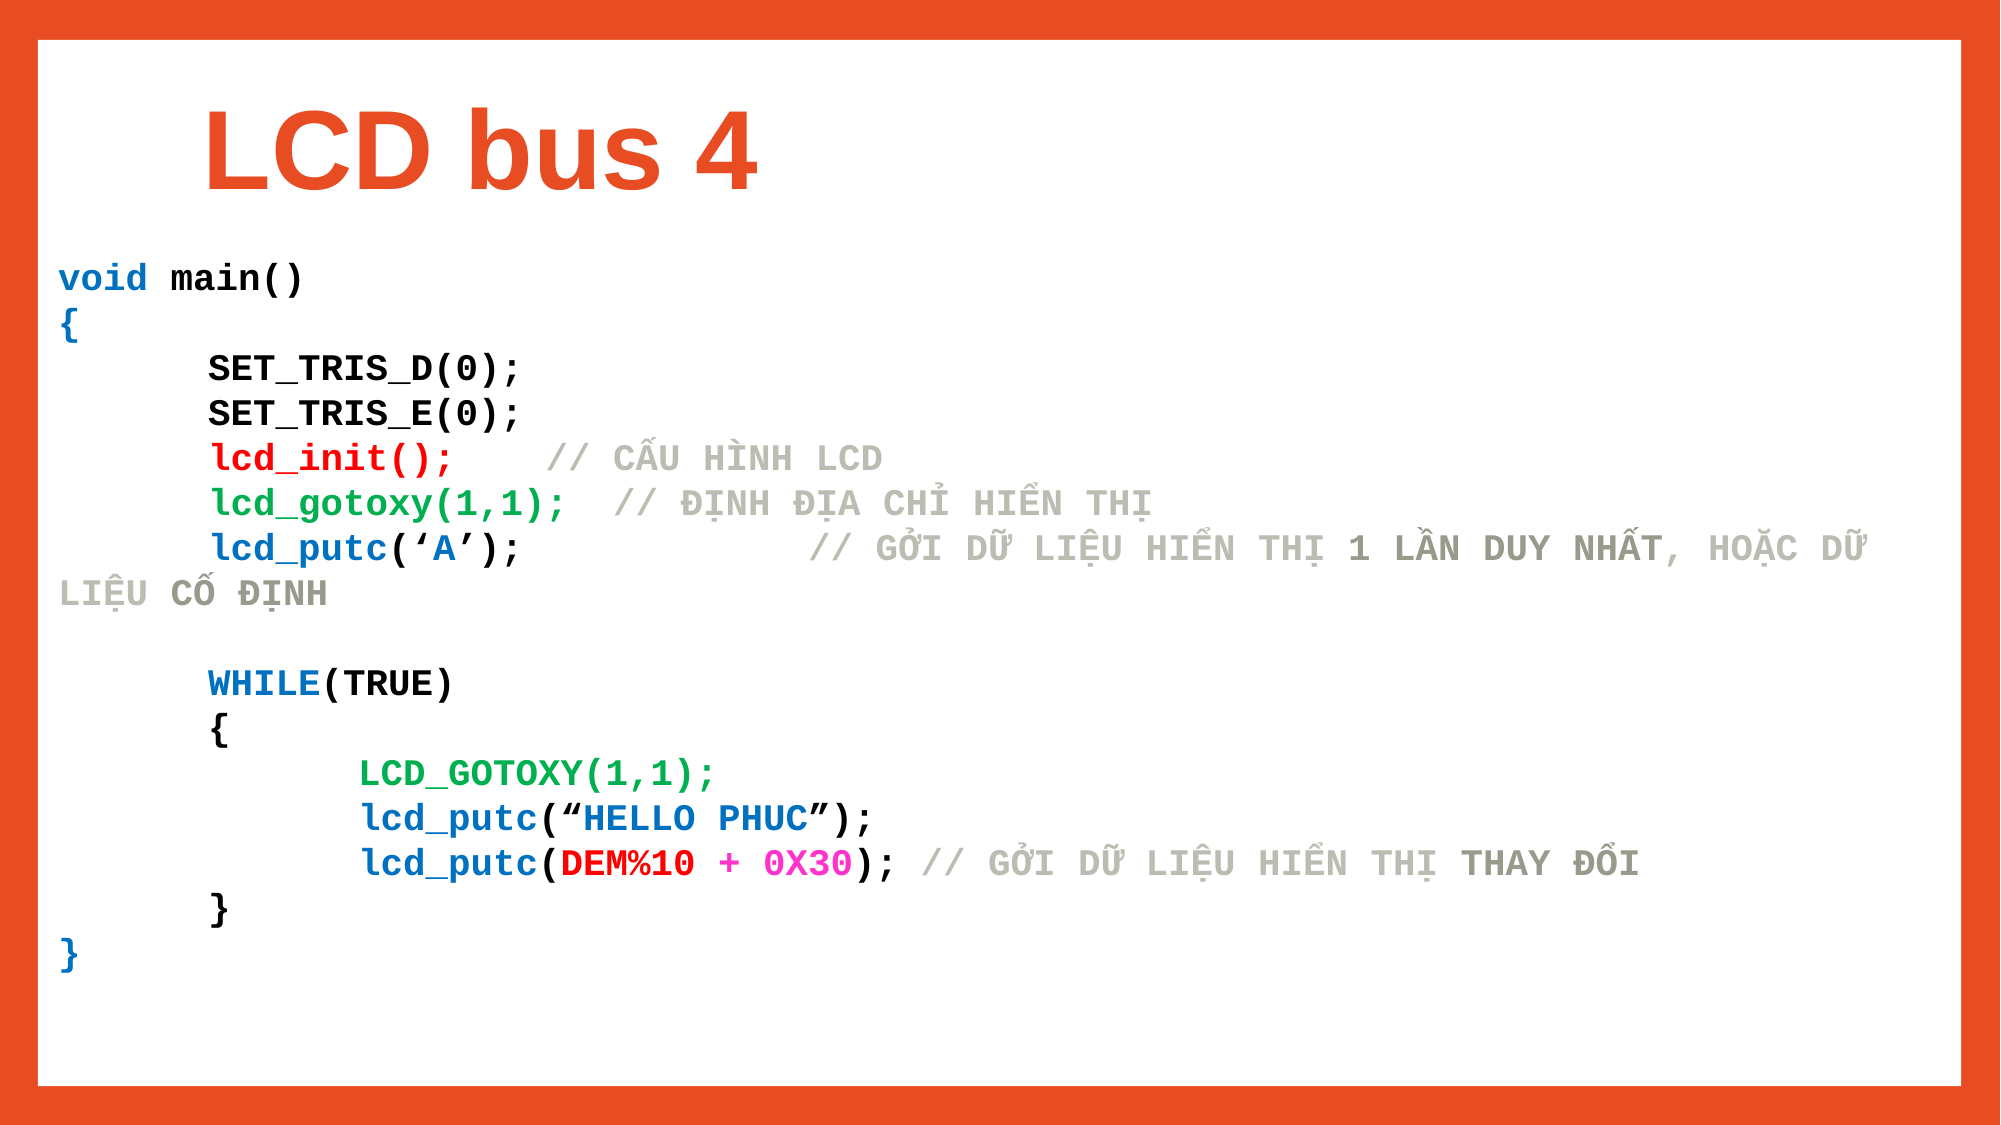

# LCD bus 4

void main()
{
	SET_TRIS_D(0);
	SET_TRIS_E(0);
	lcd_init();    // CẤU HÌNH LCD
	lcd_gotoxy(1,1);  // ĐỊNH ĐỊA CHỈ HIỂN THỊ
	lcd_putc(‘A’);		// GỞI DỮ LIỆU HIỂN THỊ 1 LẦN DUY NHẤT, HOẶC DỮ LIỆU CỐ ĐỊNH

	WHILE(TRUE)
	{
		LCD_GOTOXY(1,1);
		lcd_putc(“HELLO PHUC”);
		lcd_putc(DEM%10 + 0X30); // GỞI DỮ LIỆU HIỂN THỊ THAY ĐỔI
	}
}